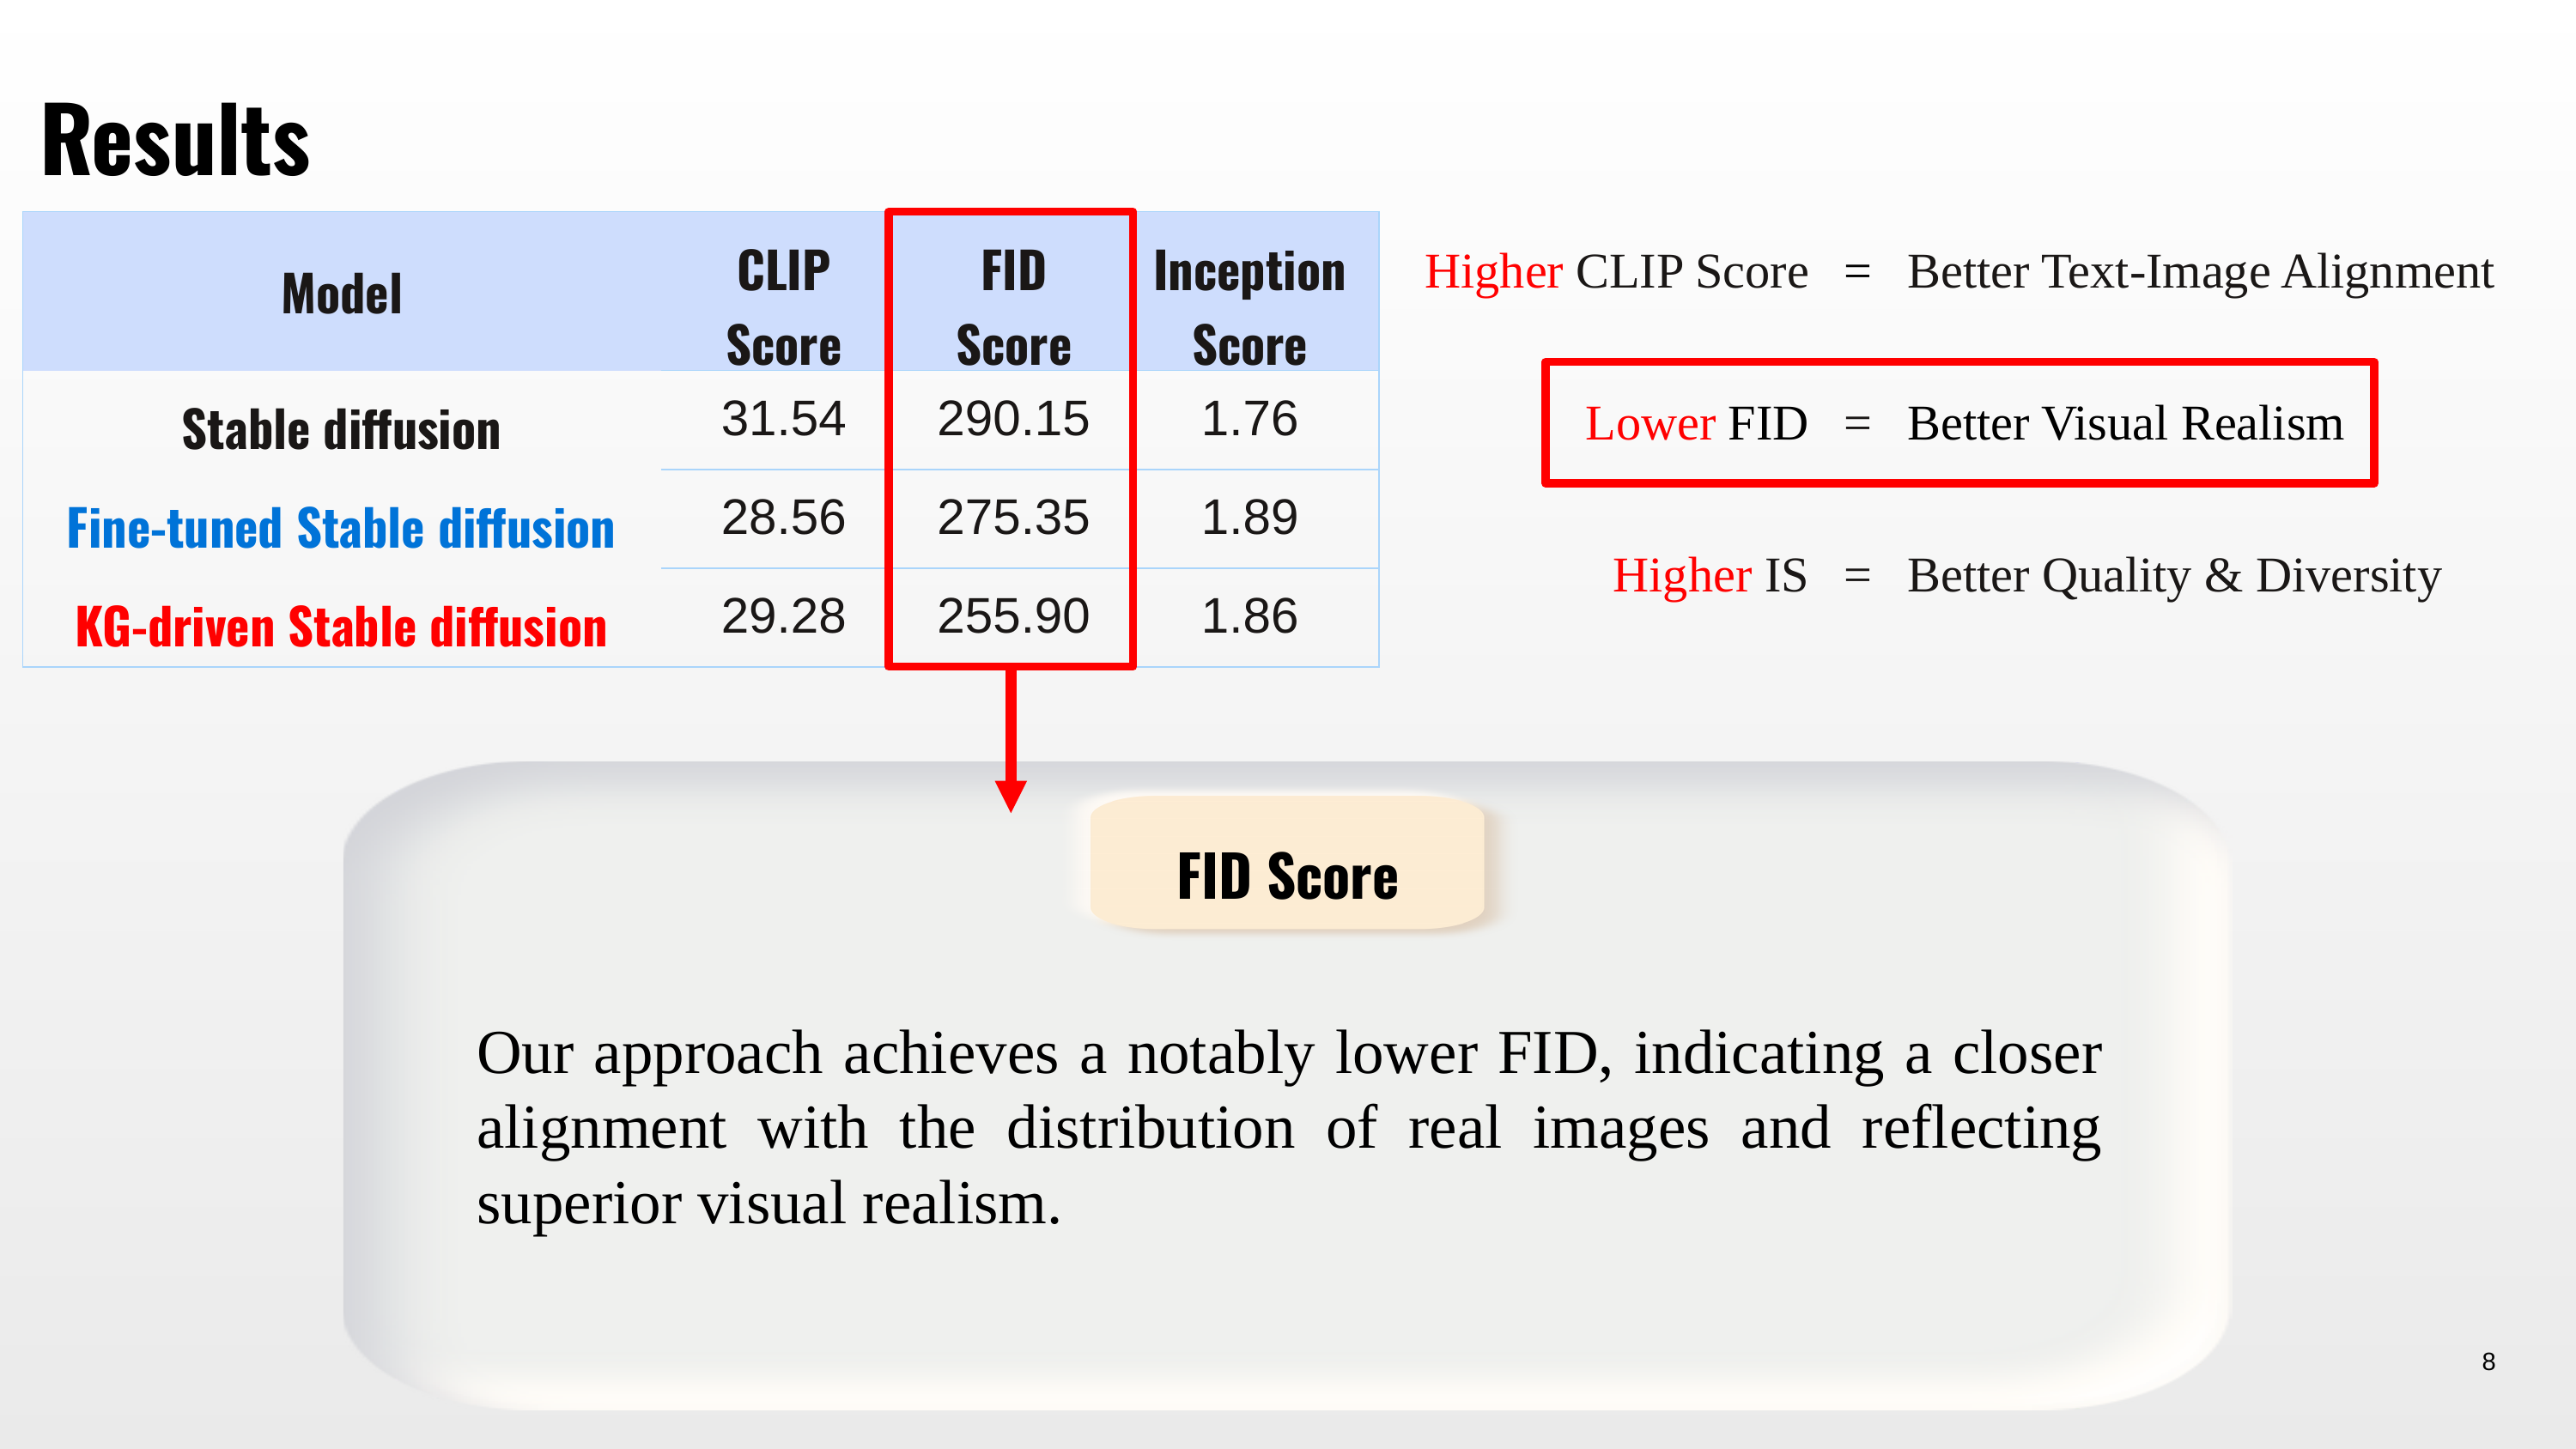

Results
| Higher CLIP Score | = | Better Text-Image Alignment |
| --- | --- | --- |
| Lower FID | = | Better Visual Realism |
| Higher IS | = | Better Quality & Diversity |
| Model | CLIP Score | FID Score | Inception Score |
| --- | --- | --- | --- |
| Stable diffusion | 31.54 | 290.15 | 1.76 |
| Fine-tuned Stable diffusion | 28.56 | 275.35 | 1.89 |
| KG-driven Stable diffusion | 29.28 | 255.90 | 1.86 |

FID Score
Our approach achieves a notably lower FID, indicating a closer alignment with the distribution of real images and reflecting superior visual realism.
8